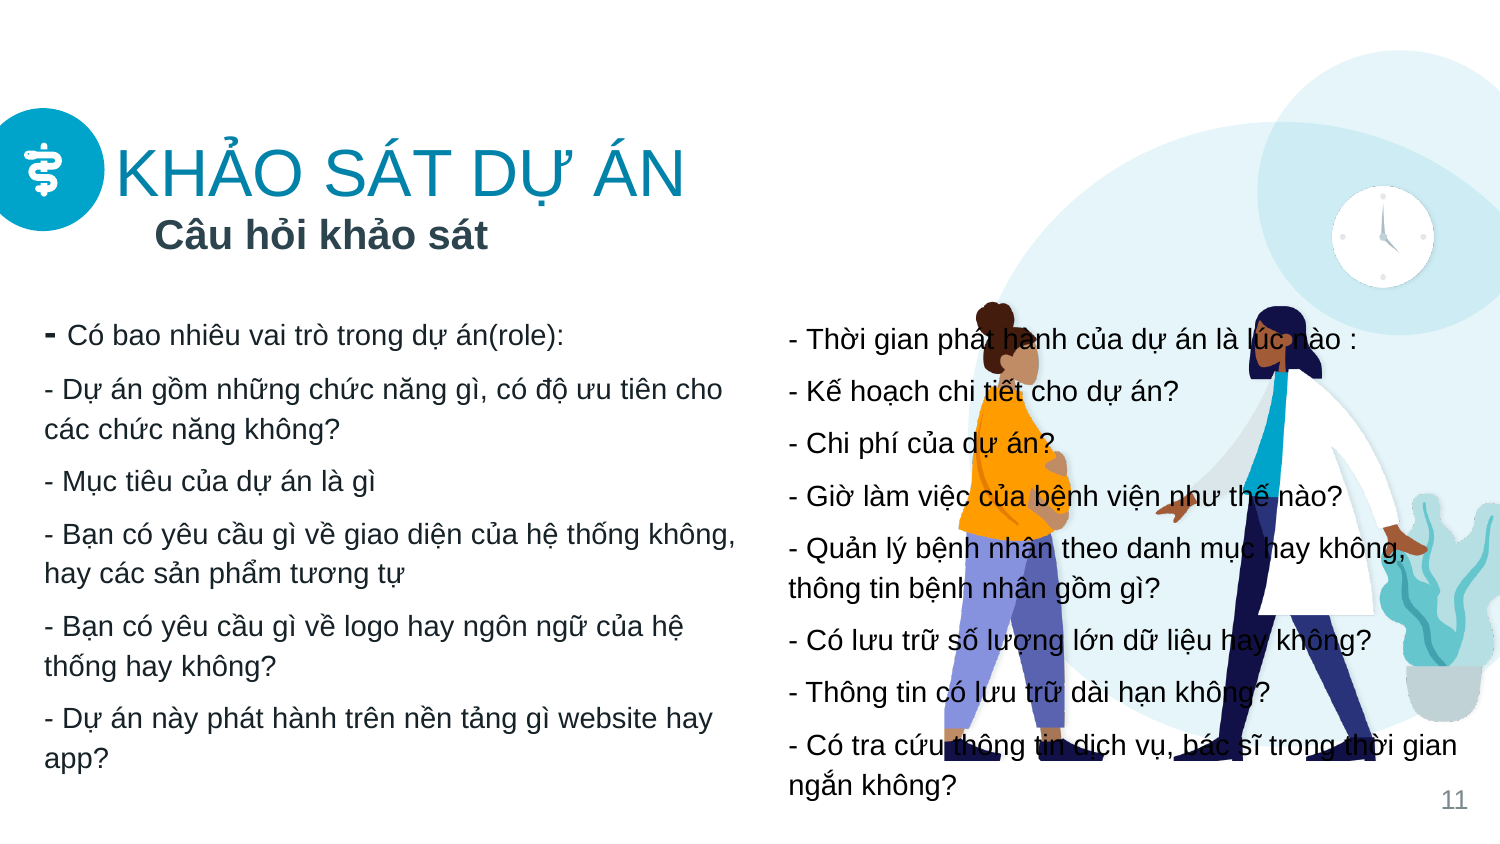

# KHẢO SÁT DỰ ÁN
 Câu hỏi khảo sát

- Có bao nhiêu vai trò trong dự án(role):
- Dự án gồm những chức năng gì, có độ ưu tiên cho các chức năng không?
- Mục tiêu của dự án là gì
- Bạn có yêu cầu gì về giao diện của hệ thống không, hay các sản phẩm tương tự
- Bạn có yêu cầu gì về logo hay ngôn ngữ của hệ thống hay không?
- Dự án này phát hành trên nền tảng gì website hay app?

- Thời gian phát hành của dự án là lúc nào :
- Kế hoạch chi tiết cho dự án?
- Chi phí của dự án?
- Giờ làm việc của bệnh viện như thế nào?
- Quản lý bệnh nhân theo danh mục hay không, thông tin bệnh nhân gồm gì?
- Có lưu trữ số lượng lớn dữ liệu hay không?
- Thông tin có lưu trữ dài hạn không?
- Có tra cứu thông tin dịch vụ, bác sĩ trong thời gian ngắn không?

11